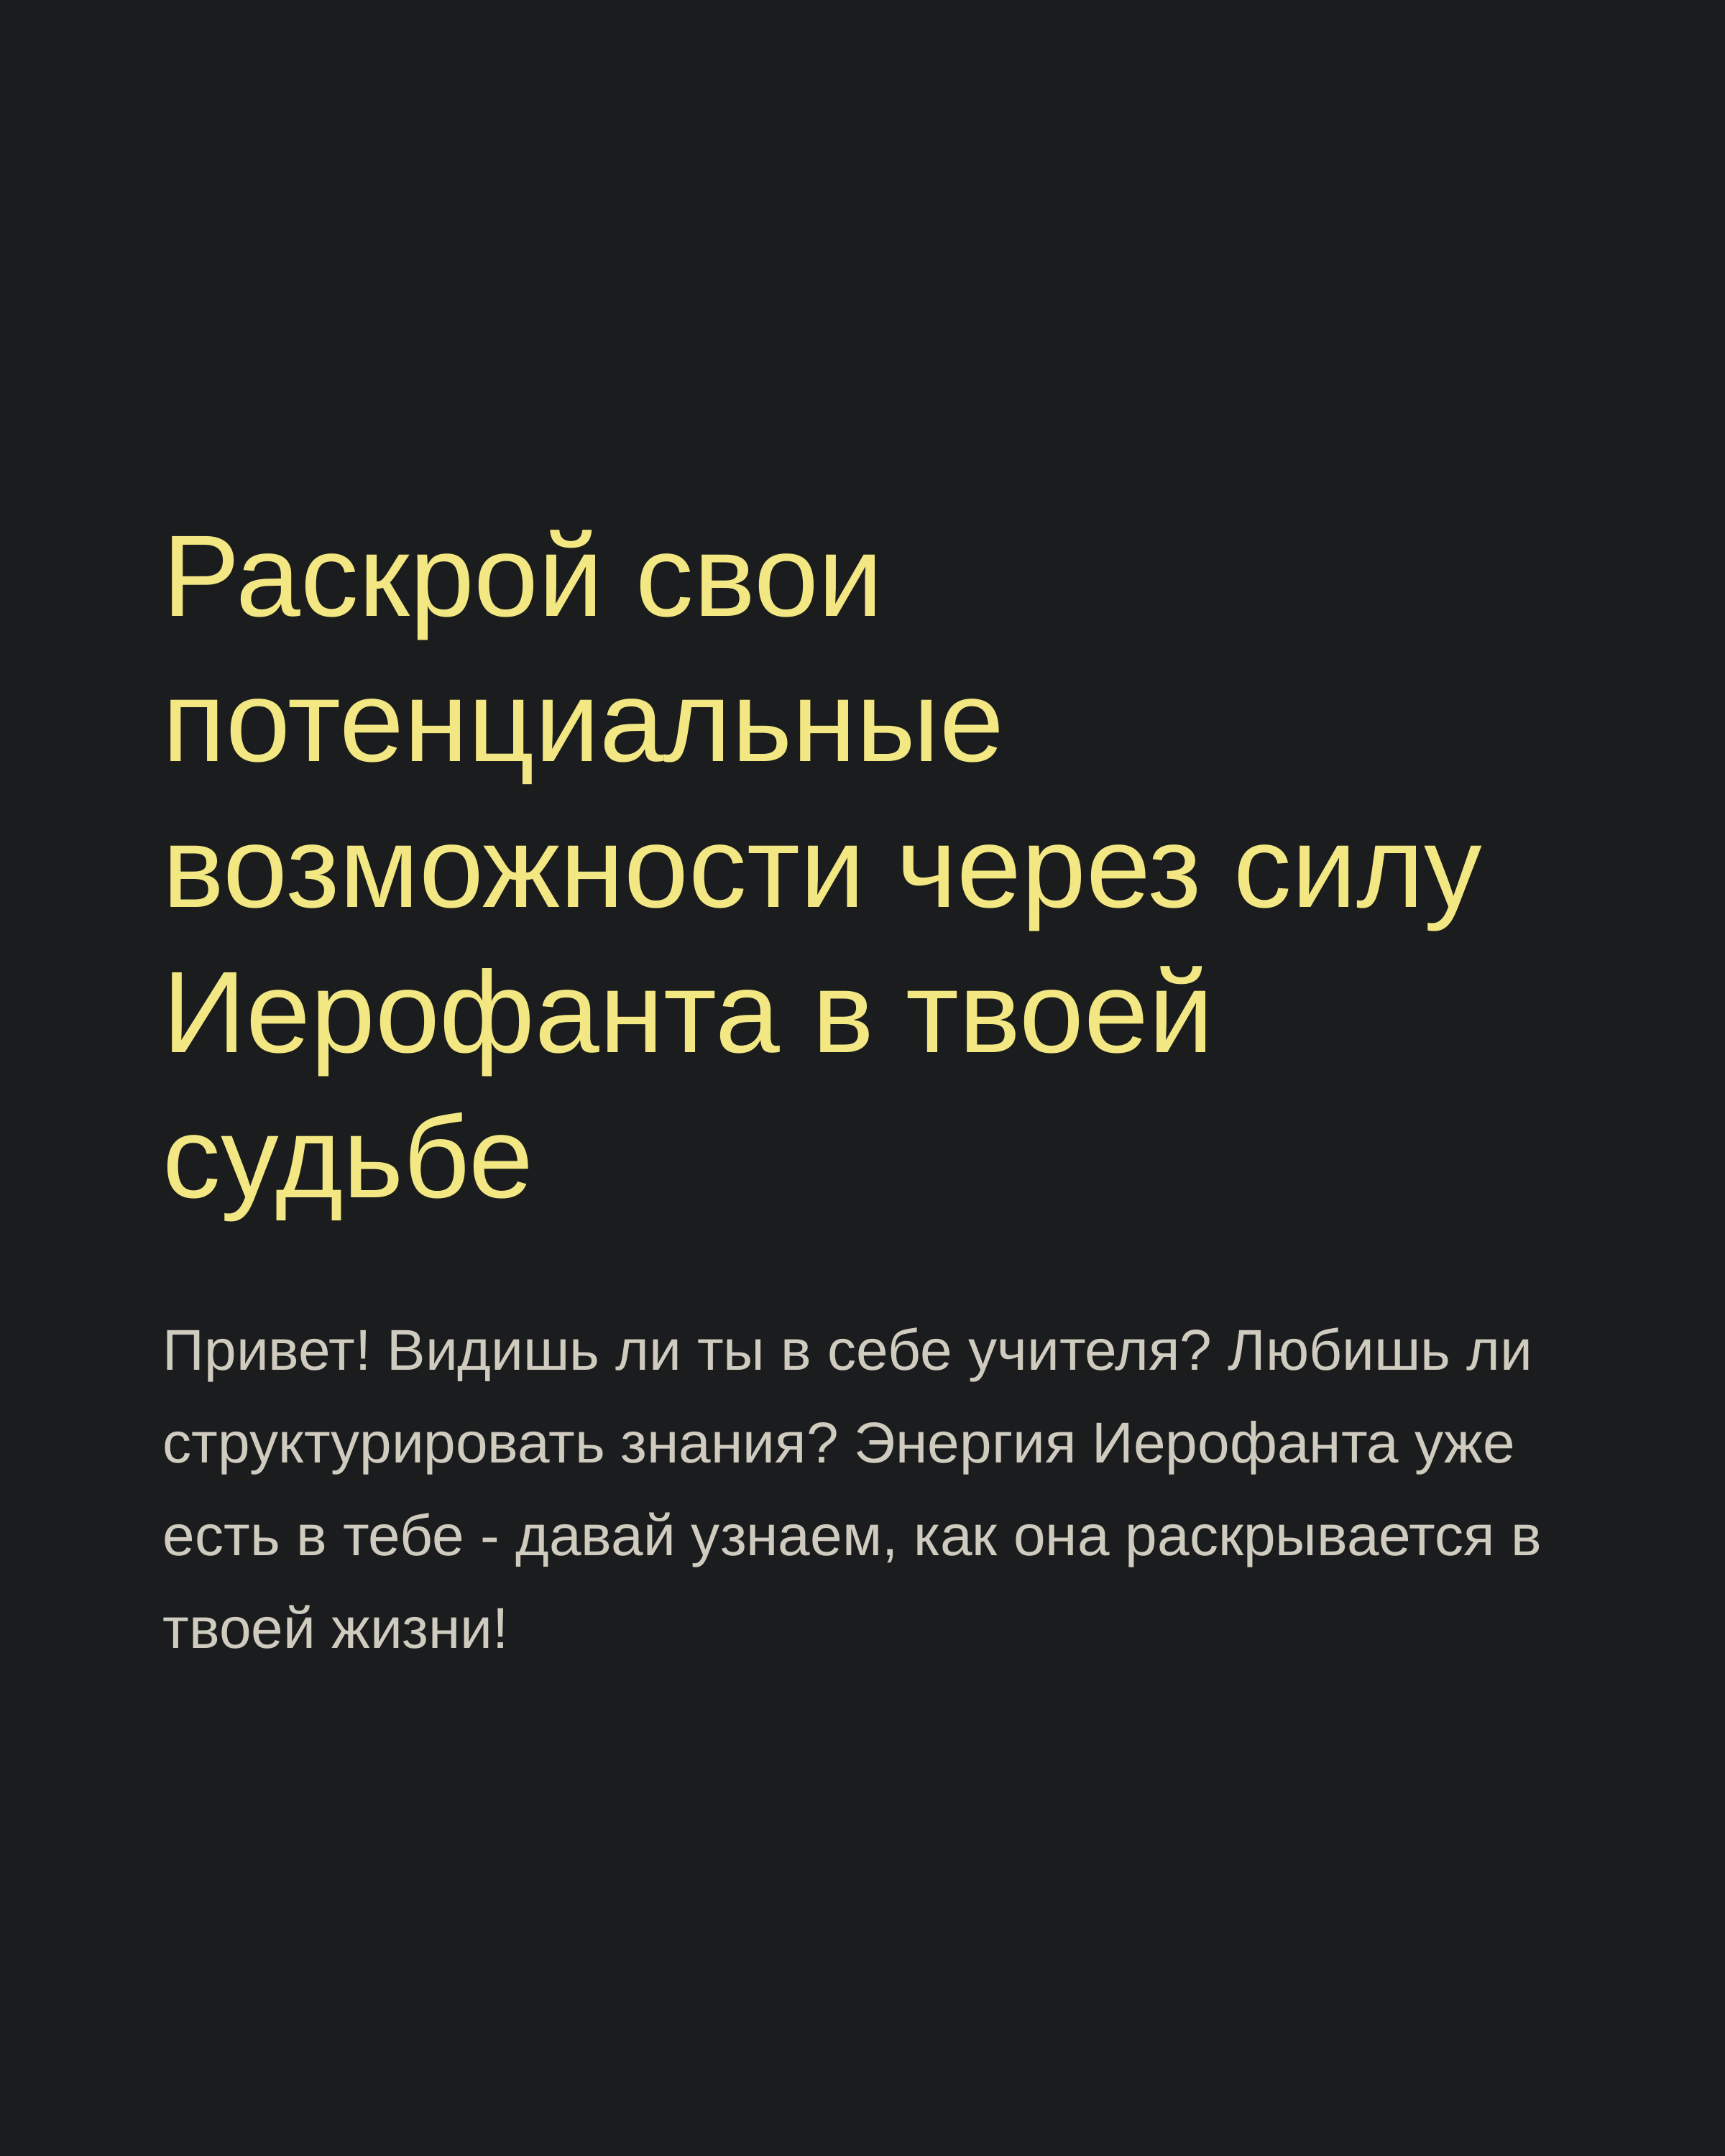

Раскрой свои потенциальные возможности через силу Иерофанта в твоей судьбе
Привет! Видишь ли ты в себе учителя? Любишь ли структурировать знания? Энергия Иерофанта уже есть в тебе - давай узнаем, как она раскрывается в твоей жизни!